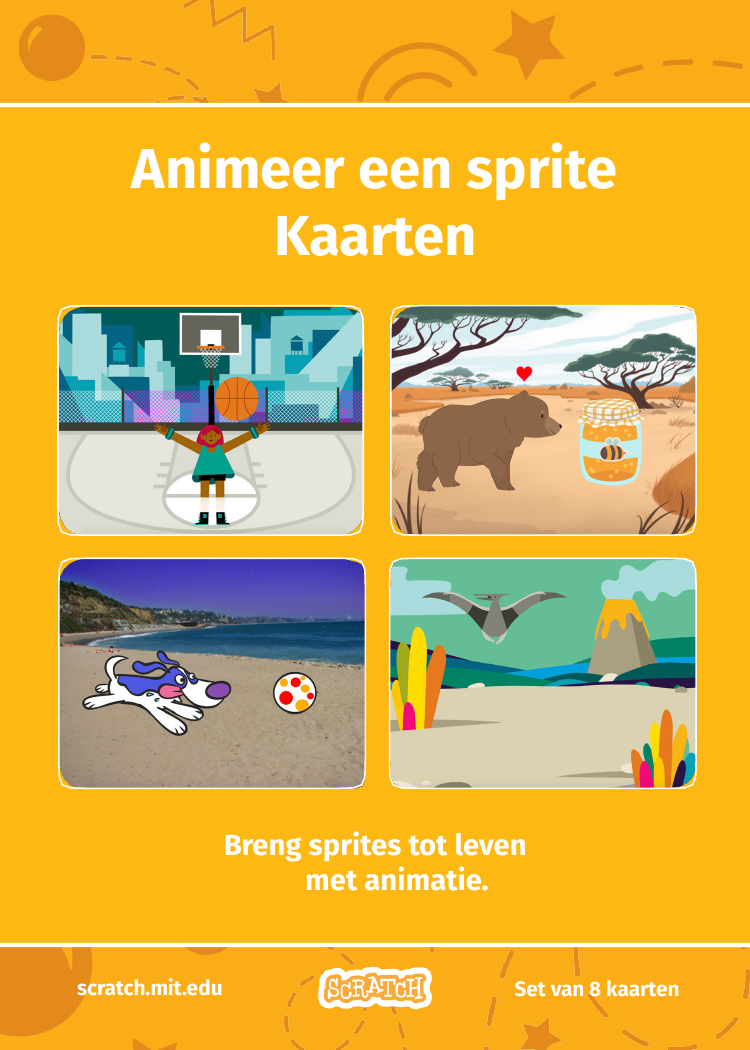

# Animeer een sprite Kaarten

Breng sprites tot leven
met animatie.

scratch.mit.edu
Set van 8 kaarten